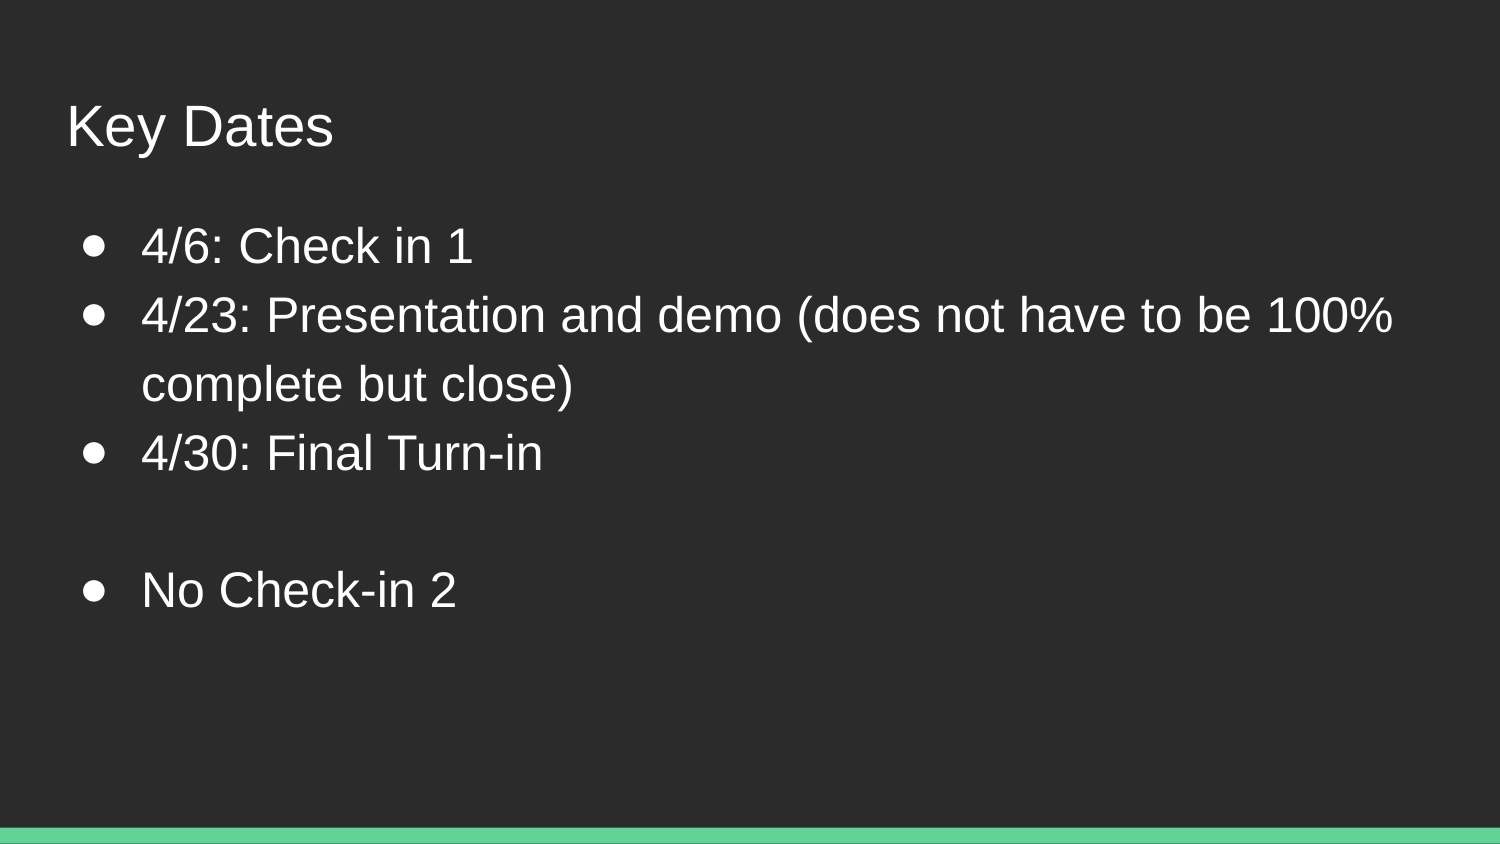

# Key Dates
4/6: Check in 1
4/23: Presentation and demo (does not have to be 100% complete but close)
4/30: Final Turn-in

No Check-in 2